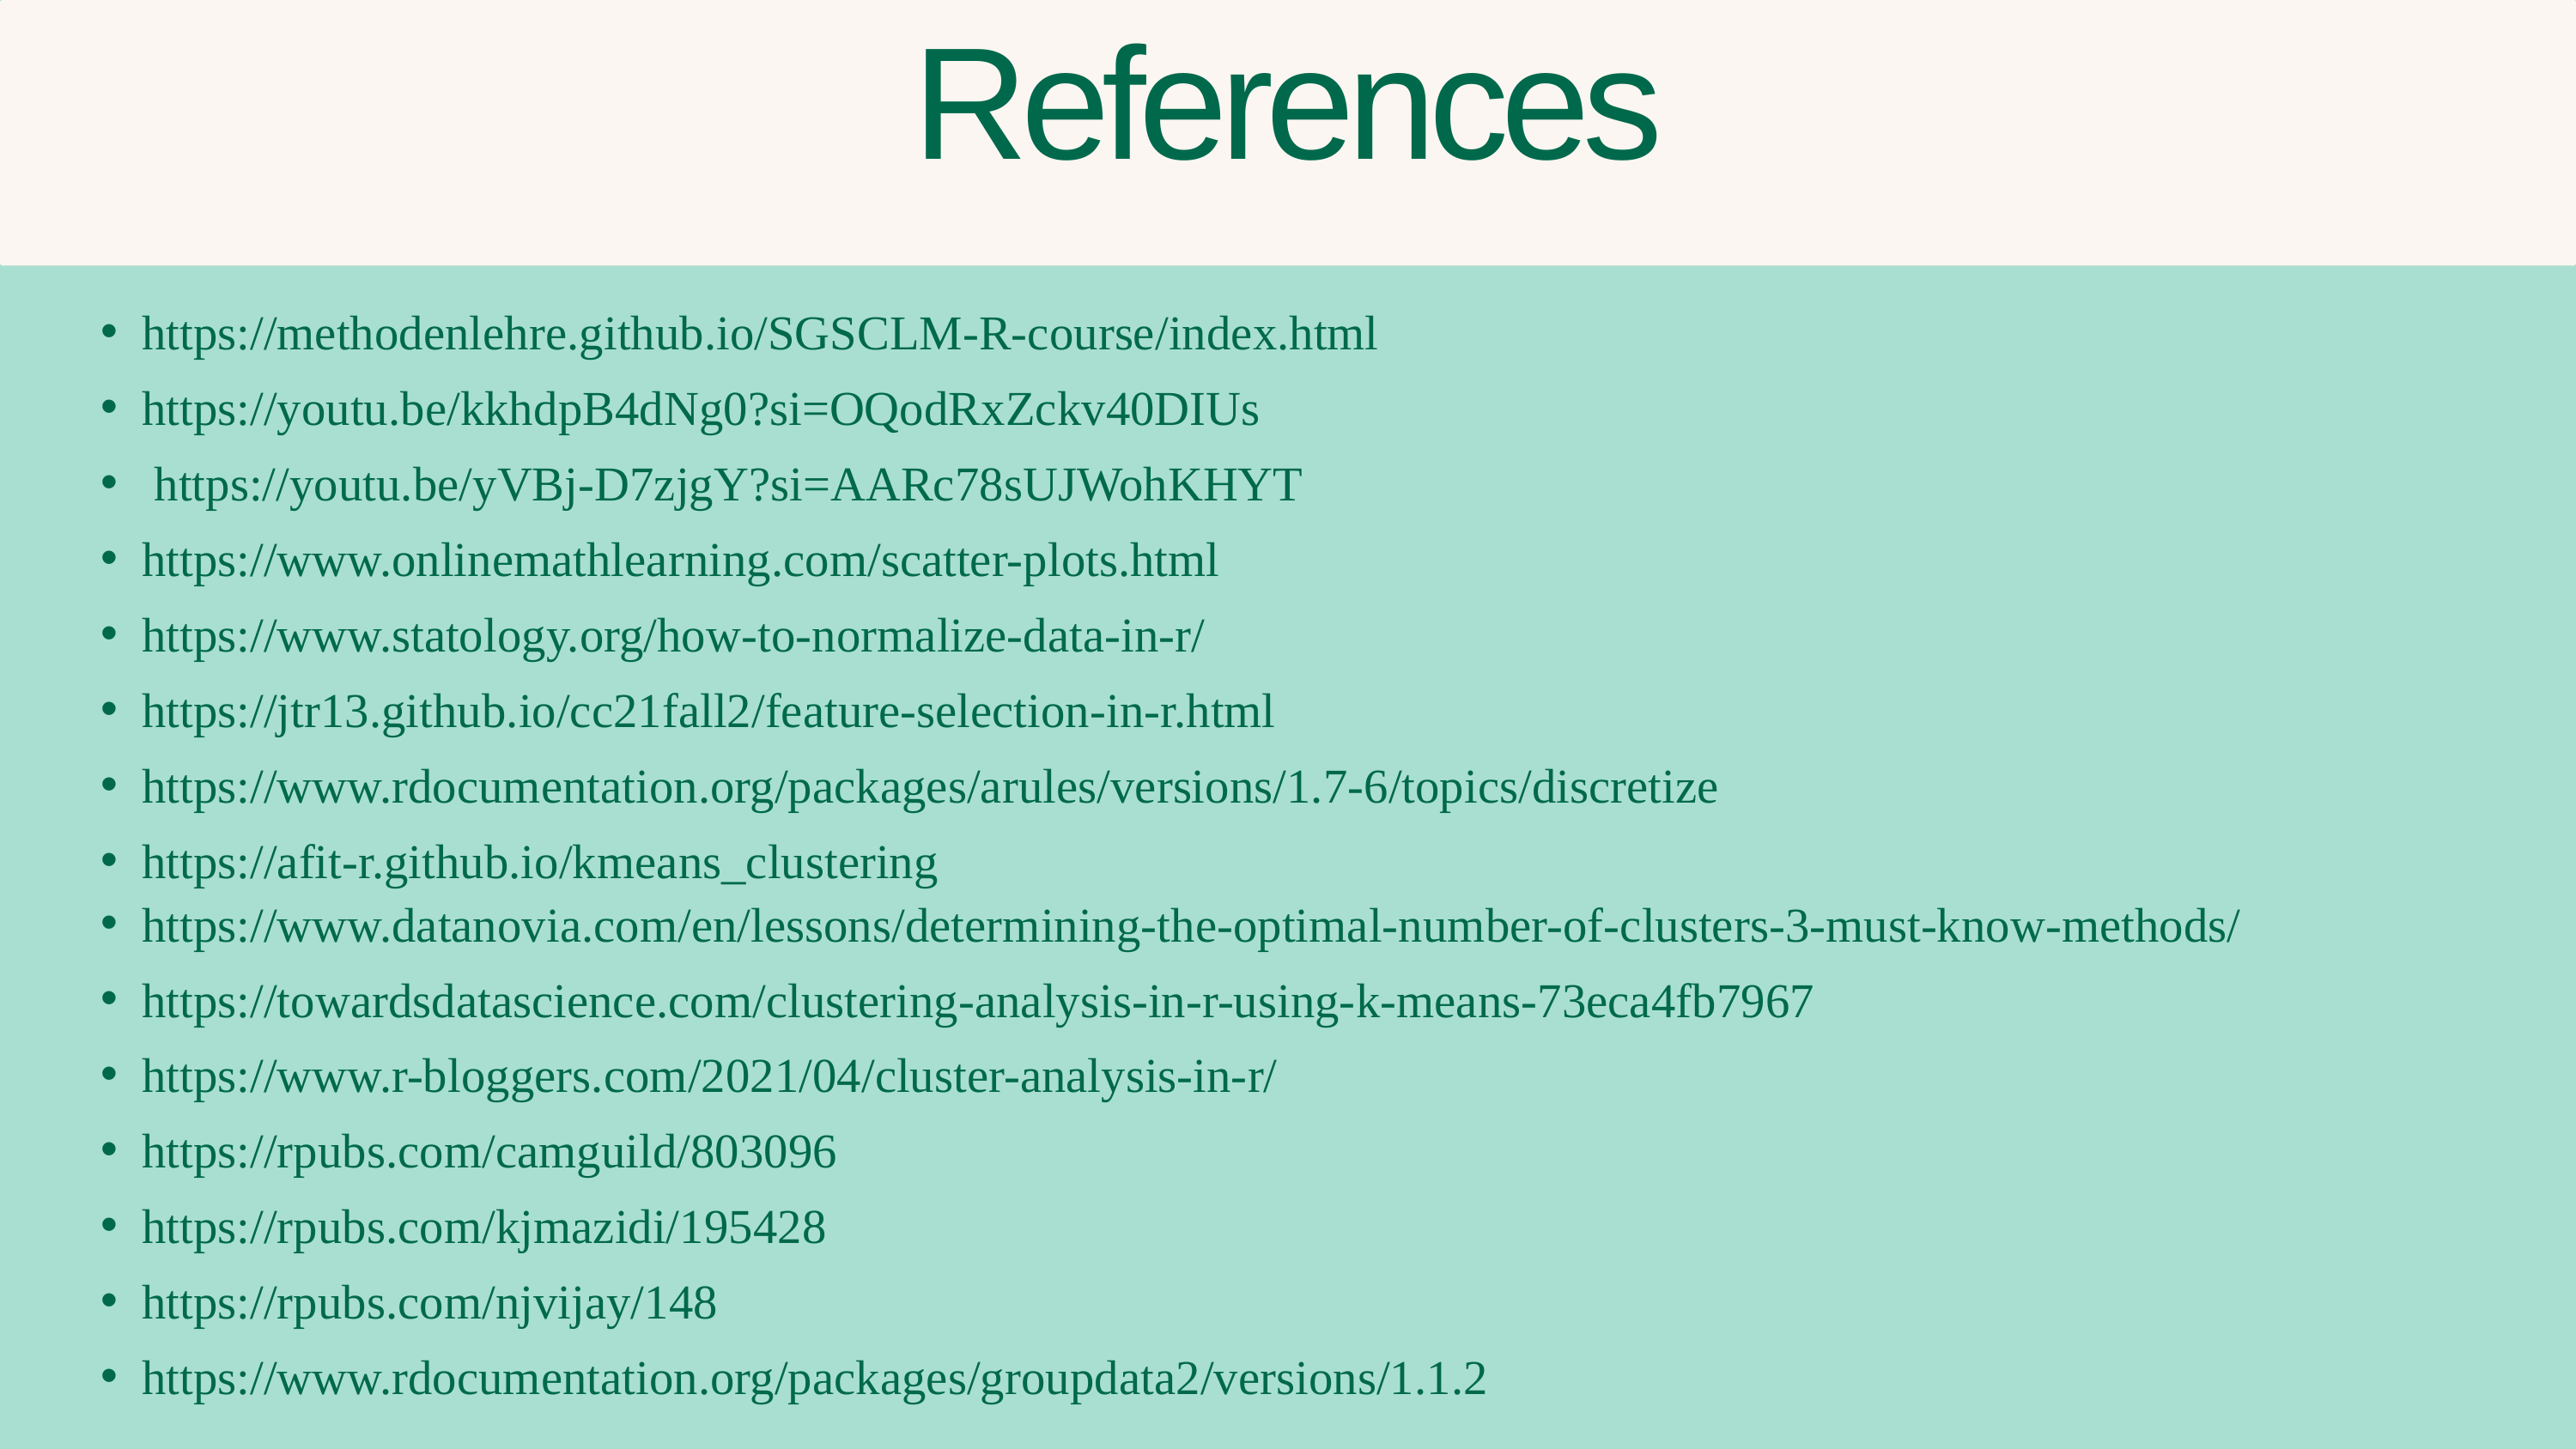

References
https://methodenlehre.github.io/SGSCLM-R-course/index.html
https://youtu.be/kkhdpB4dNg0?si=OQodRxZckv40DIUs
 https://youtu.be/yVBj-D7zjgY?si=AARc78sUJWohKHYT
https://www.onlinemathlearning.com/scatter-plots.html
https://www.statology.org/how-to-normalize-data-in-r/
https://jtr13.github.io/cc21fall2/feature-selection-in-r.html
https://www.rdocumentation.org/packages/arules/versions/1.7-6/topics/discretize
https://afit-r.github.io/kmeans_clustering

https://www.datanovia.com/en/lessons/determining-the-optimal-number-of-clusters-3-must-know-methods/
https://towardsdatascience.com/clustering-analysis-in-r-using-k-means-73eca4fb7967
https://www.r-bloggers.com/2021/04/cluster-analysis-in-r/
https://rpubs.com/camguild/803096
https://rpubs.com/kjmazidi/195428
https://rpubs.com/njvijay/148
https://www.rdocumentation.org/packages/groupdata2/versions/1.1.2